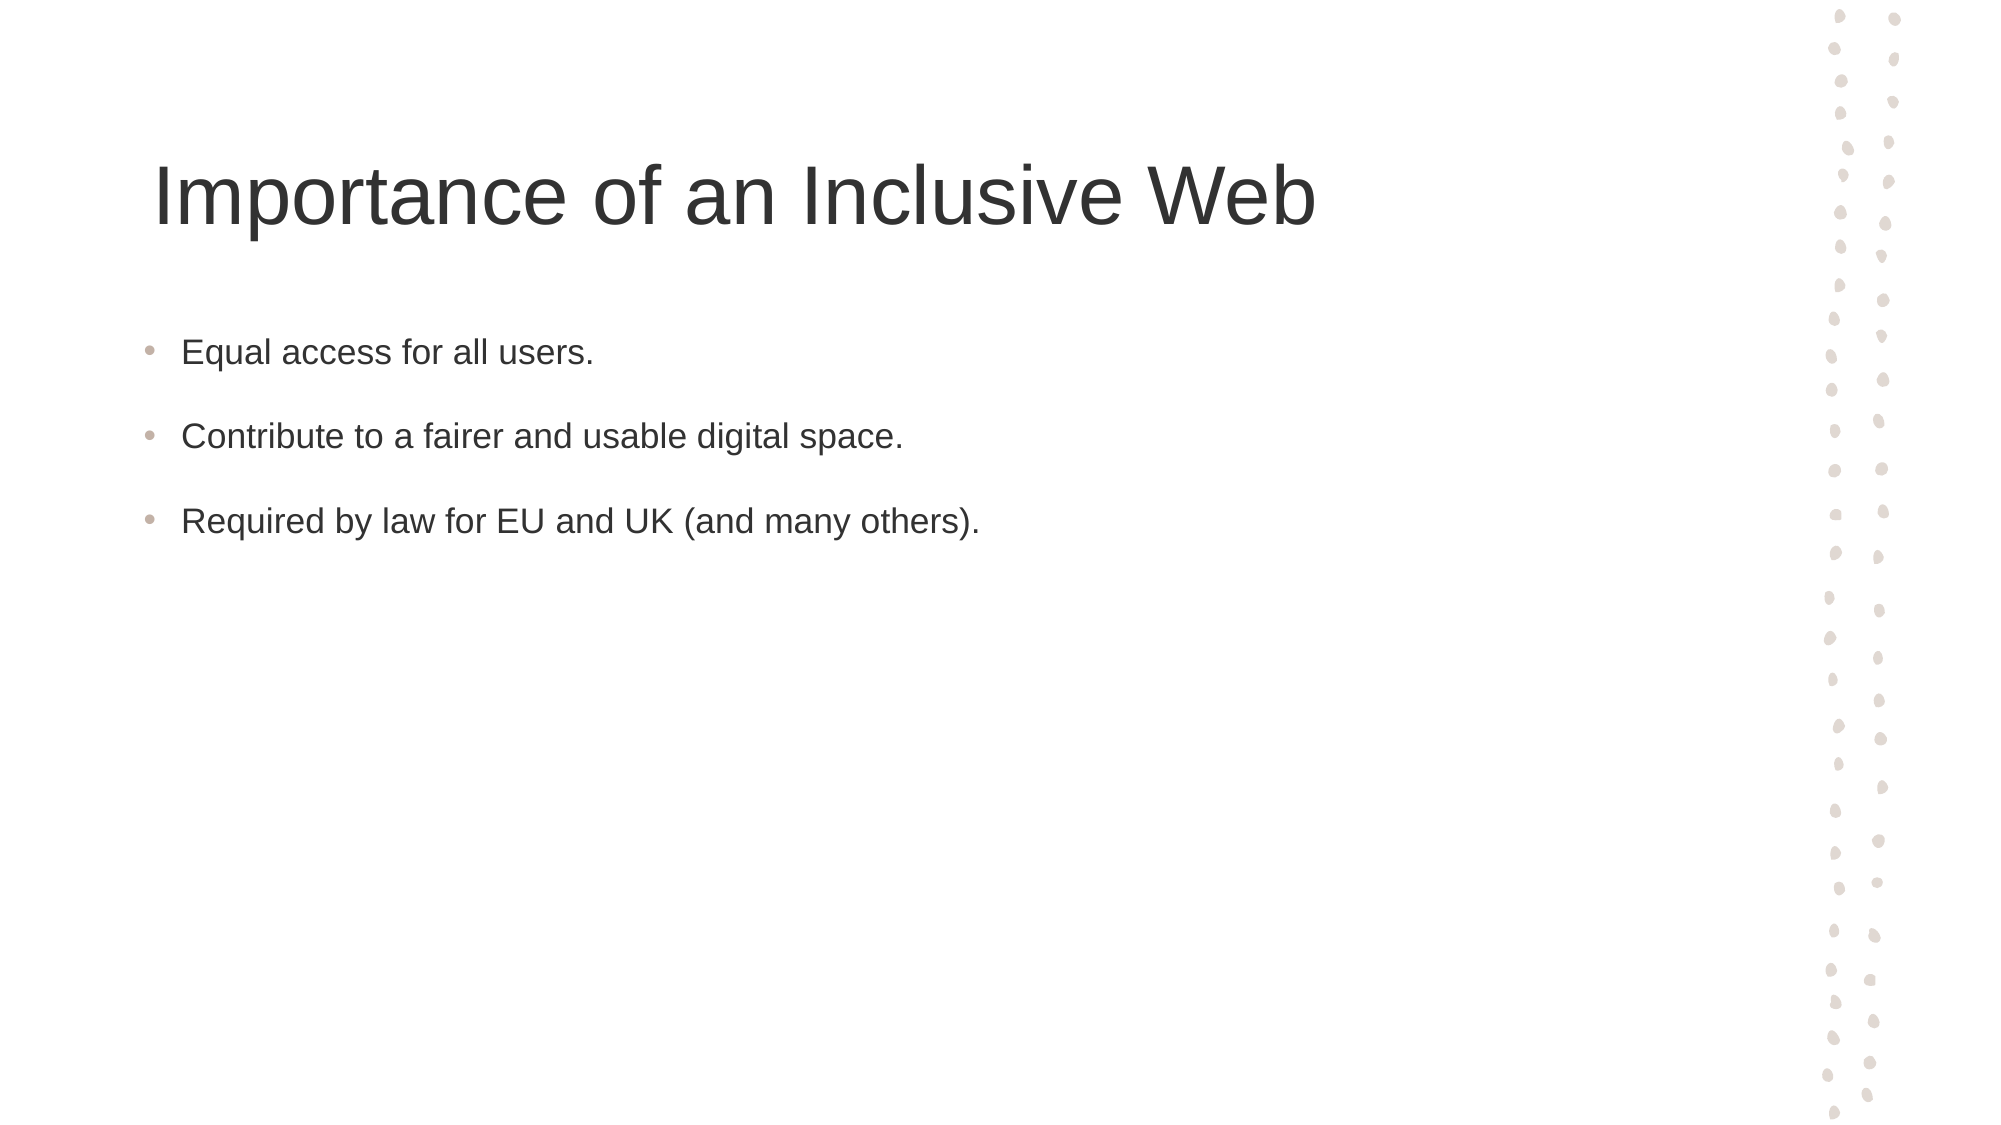

# Importance of an Inclusive Web
Equal access for all users.
Contribute to a fairer and usable digital space.
Required by law for EU and UK (and many others).